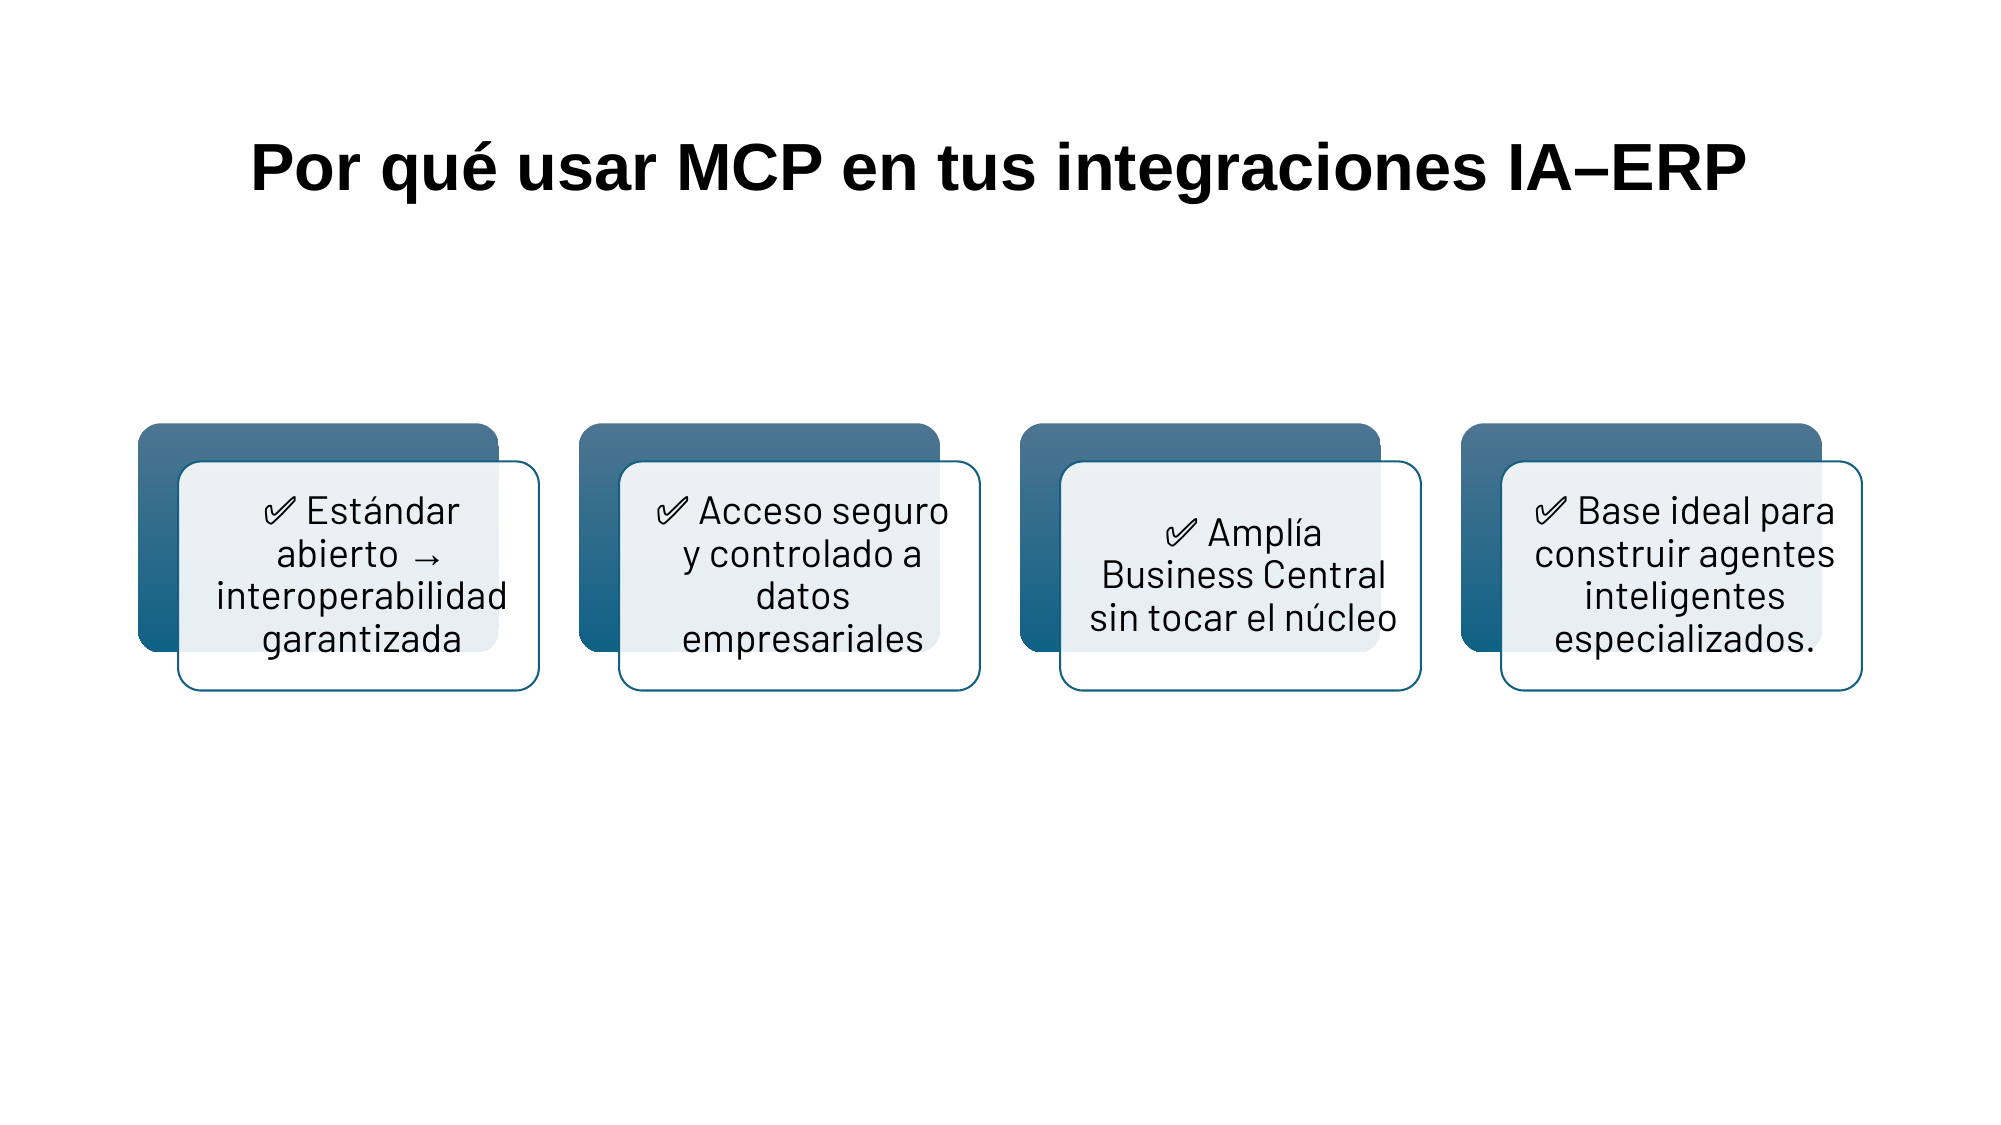

# Por qué usar MCP en tus integraciones IA–ERP
✅ Estándar abierto → interoperabilidad garantizada
✅ Acceso seguro y controlado a datos empresariales
✅ Amplía Business Central sin tocar el núcleo
✅ Base ideal para construir agentes inteligentes especializados.